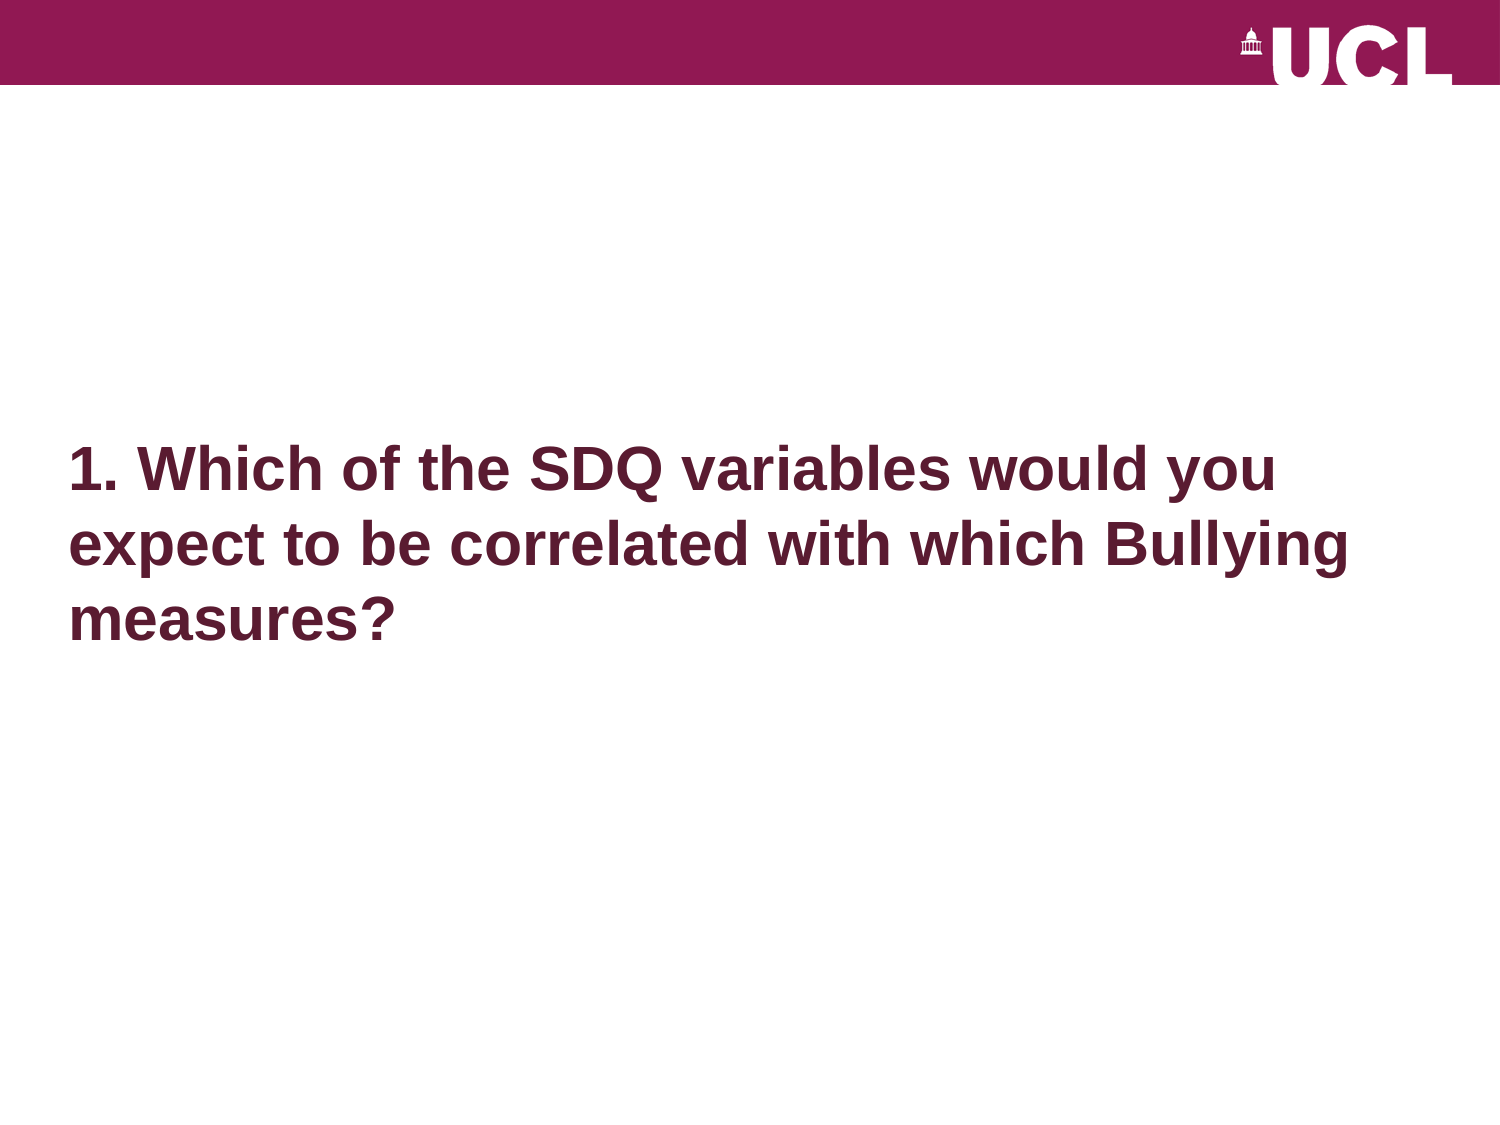

# 1. Which of the SDQ variables would you expect to be correlated with which Bullying measures?